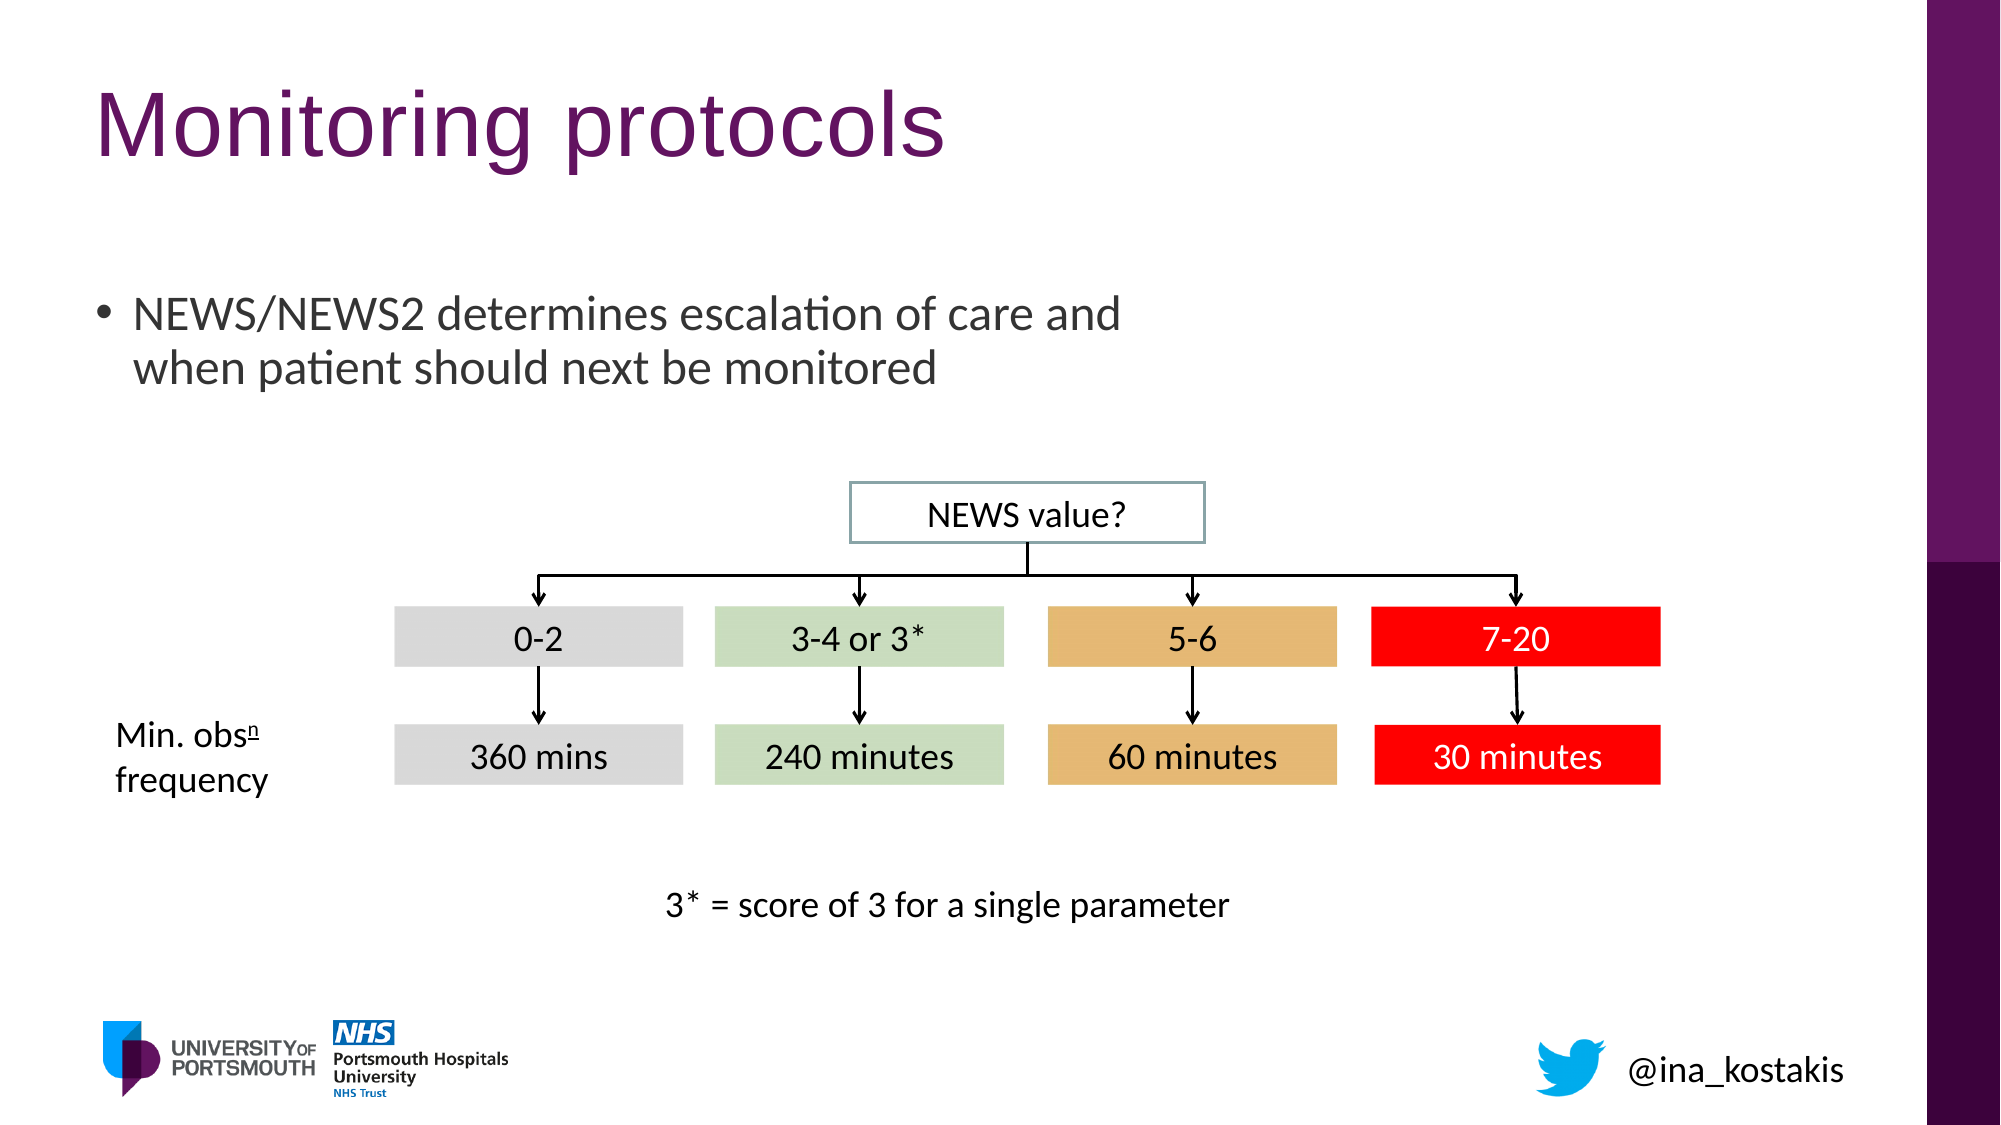

# Monitoring protocols
NEWS/NEWS2 determines escalation of care and when patient should next be monitored

NEWS value?
5-6
7-20
0-2
3-4 or 3*
Min. obsn frequency
360 mins
240 minutes
60 minutes
30 minutes
3* = score of 3 for a single parameter